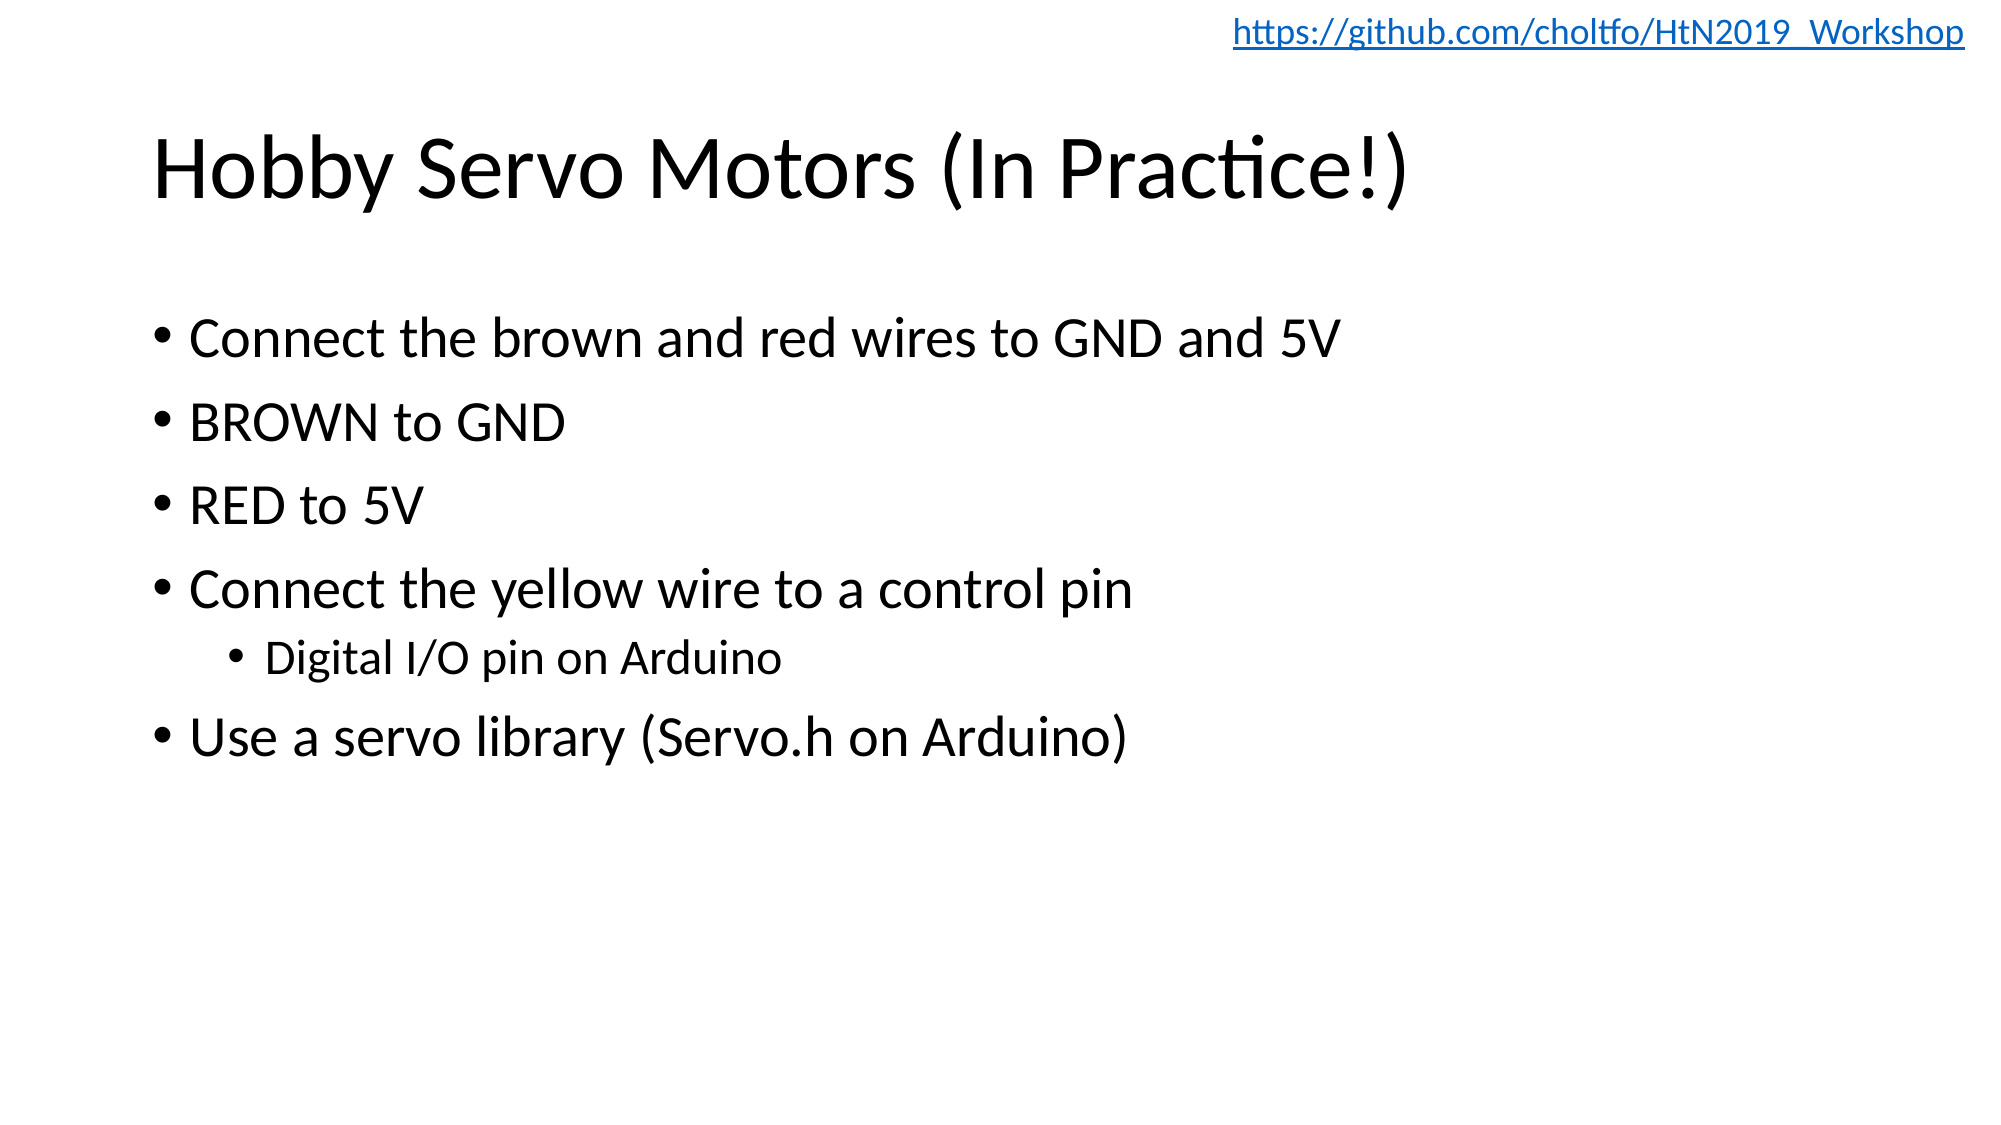

https://github.com/choltfo/HtN2019_Workshop
# Hobby Servo Motors (In Practice!)
Connect the brown and red wires to GND and 5V
BROWN to GND
RED to 5V
Connect the yellow wire to a control pin
Digital I/O pin on Arduino
Use a servo library (Servo.h on Arduino)